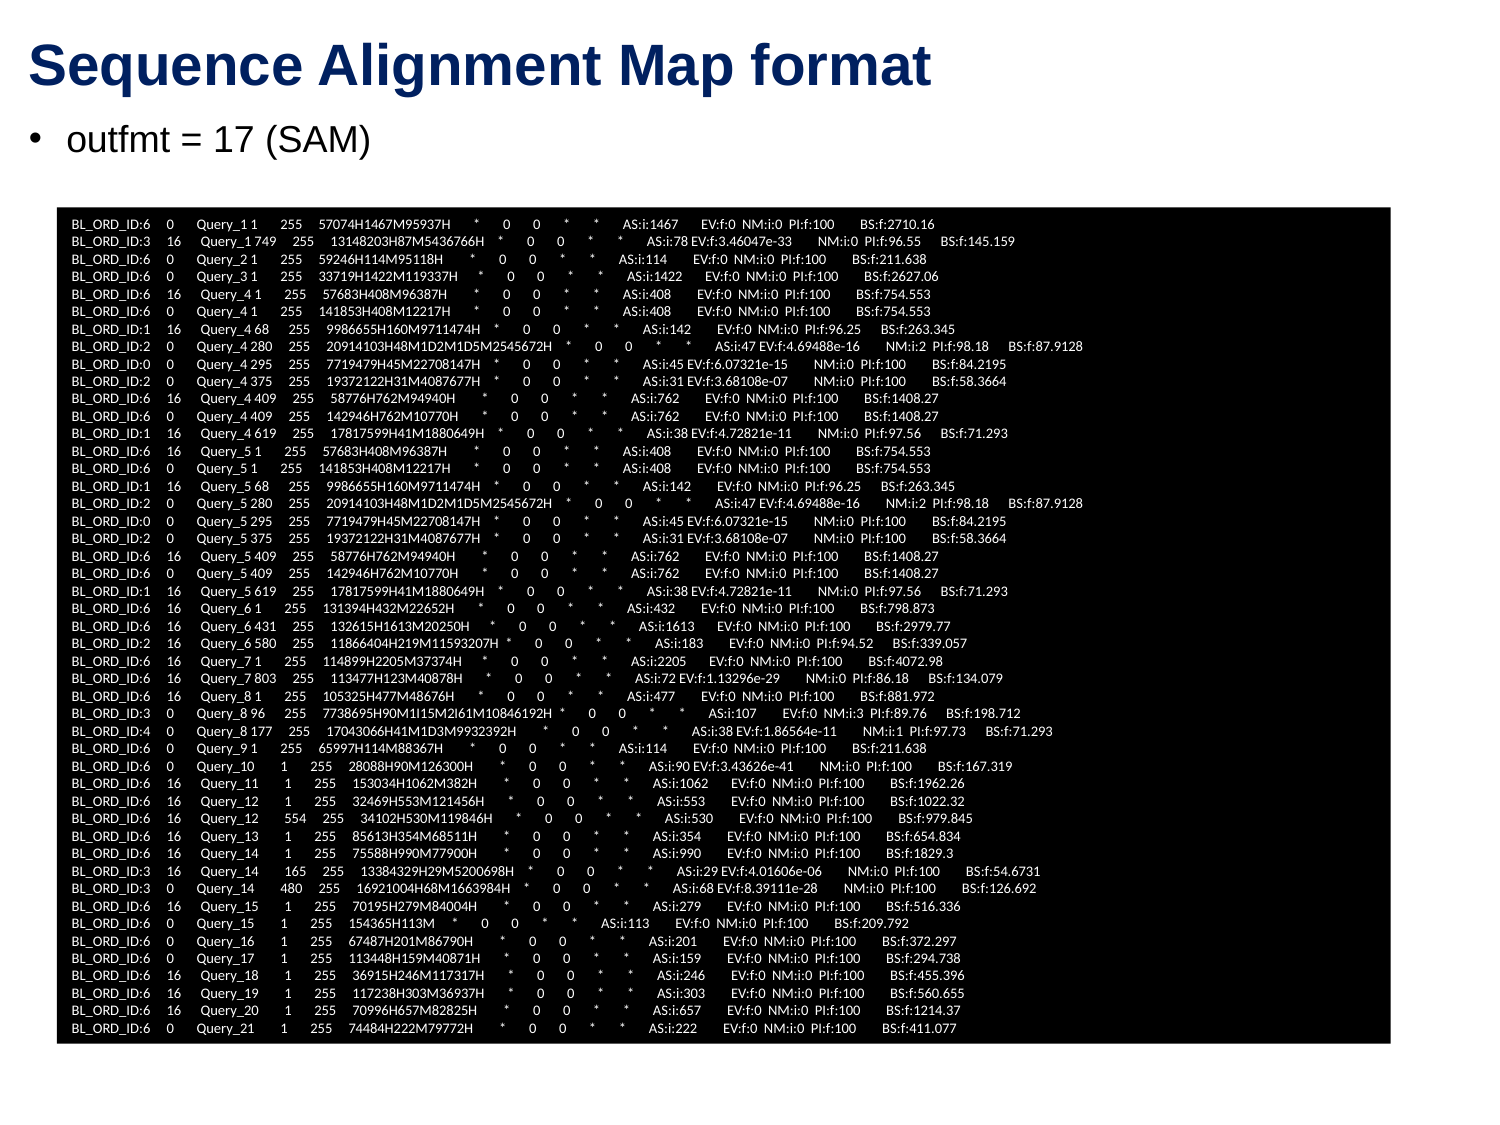

Sequence Alignment Map format
outfmt = 17 (SAM)
BL_ORD_ID:6     0       Query_1 1       255     57074H1467M95937H       *       0       0       *       *       AS:i:1467       EV:f:0  NM:i:0  PI:f:100        BS:f:2710.16
BL_ORD_ID:3     16      Query_1 749     255     13148203H87M5436766H    *       0       0       *       *       AS:i:78 EV:f:3.46047e-33        NM:i:0  PI:f:96.55      BS:f:145.159
BL_ORD_ID:6     0       Query_2 1       255     59246H114M95118H        *       0       0       *       *       AS:i:114        EV:f:0  NM:i:0  PI:f:100        BS:f:211.638
BL_ORD_ID:6     0       Query_3 1       255     33719H1422M119337H      *       0       0       *       *       AS:i:1422       EV:f:0  NM:i:0  PI:f:100        BS:f:2627.06
BL_ORD_ID:6     16      Query_4 1       255     57683H408M96387H        *       0       0       *       *       AS:i:408        EV:f:0  NM:i:0  PI:f:100        BS:f:754.553
BL_ORD_ID:6     0       Query_4 1       255     141853H408M12217H       *       0       0       *       *       AS:i:408        EV:f:0  NM:i:0  PI:f:100        BS:f:754.553
BL_ORD_ID:1     16      Query_4 68      255     9986655H160M9711474H    *       0       0       *       *       AS:i:142        EV:f:0  NM:i:0  PI:f:96.25      BS:f:263.345
BL_ORD_ID:2     0       Query_4 280     255     20914103H48M1D2M1D5M2545672H    *       0       0       *       *       AS:i:47 EV:f:4.69488e-16        NM:i:2  PI:f:98.18      BS:f:87.9128
BL_ORD_ID:0     0       Query_4 295     255     7719479H45M22708147H    *       0       0       *       *       AS:i:45 EV:f:6.07321e-15        NM:i:0  PI:f:100        BS:f:84.2195
BL_ORD_ID:2     0       Query_4 375     255     19372122H31M4087677H    *       0       0       *       *       AS:i:31 EV:f:3.68108e-07        NM:i:0  PI:f:100        BS:f:58.3664
BL_ORD_ID:6     16      Query_4 409     255     58776H762M94940H        *       0       0       *       *       AS:i:762        EV:f:0  NM:i:0  PI:f:100        BS:f:1408.27
BL_ORD_ID:6     0       Query_4 409     255     142946H762M10770H       *       0       0       *       *       AS:i:762        EV:f:0  NM:i:0  PI:f:100        BS:f:1408.27
BL_ORD_ID:1     16      Query_4 619     255     17817599H41M1880649H    *       0       0       *       *       AS:i:38 EV:f:4.72821e-11        NM:i:0  PI:f:97.56      BS:f:71.293
BL_ORD_ID:6     16      Query_5 1       255     57683H408M96387H        *       0       0       *       *       AS:i:408        EV:f:0  NM:i:0  PI:f:100        BS:f:754.553
BL_ORD_ID:6     0       Query_5 1       255     141853H408M12217H       *       0       0       *       *       AS:i:408        EV:f:0  NM:i:0  PI:f:100        BS:f:754.553
BL_ORD_ID:1     16      Query_5 68      255     9986655H160M9711474H    *       0       0       *       *       AS:i:142        EV:f:0  NM:i:0  PI:f:96.25      BS:f:263.345
BL_ORD_ID:2     0       Query_5 280     255     20914103H48M1D2M1D5M2545672H    *       0       0       *       *       AS:i:47 EV:f:4.69488e-16        NM:i:2  PI:f:98.18      BS:f:87.9128
BL_ORD_ID:0     0       Query_5 295     255     7719479H45M22708147H    *       0       0       *       *       AS:i:45 EV:f:6.07321e-15        NM:i:0  PI:f:100        BS:f:84.2195
BL_ORD_ID:2     0       Query_5 375     255     19372122H31M4087677H    *       0       0       *       *       AS:i:31 EV:f:3.68108e-07        NM:i:0  PI:f:100        BS:f:58.3664
BL_ORD_ID:6     16      Query_5 409     255     58776H762M94940H        *       0       0       *       *       AS:i:762        EV:f:0  NM:i:0  PI:f:100        BS:f:1408.27
BL_ORD_ID:6     0       Query_5 409     255     142946H762M10770H       *       0       0       *       *       AS:i:762        EV:f:0  NM:i:0  PI:f:100        BS:f:1408.27
BL_ORD_ID:1     16      Query_5 619     255     17817599H41M1880649H    *       0       0       *       *       AS:i:38 EV:f:4.72821e-11        NM:i:0  PI:f:97.56      BS:f:71.293
BL_ORD_ID:6     16      Query_6 1       255     131394H432M22652H       *       0       0       *       *       AS:i:432        EV:f:0  NM:i:0  PI:f:100        BS:f:798.873
BL_ORD_ID:6     16      Query_6 431     255     132615H1613M20250H      *       0       0       *       *       AS:i:1613       EV:f:0  NM:i:0  PI:f:100        BS:f:2979.77
BL_ORD_ID:2     16      Query_6 580     255     11866404H219M11593207H  *       0       0       *       *       AS:i:183        EV:f:0  NM:i:0  PI:f:94.52      BS:f:339.057
BL_ORD_ID:6     16      Query_7 1       255     114899H2205M37374H      *       0       0       *       *       AS:i:2205       EV:f:0  NM:i:0  PI:f:100        BS:f:4072.98
BL_ORD_ID:6     16      Query_7 803     255     113477H123M40878H       *       0       0       *       *       AS:i:72 EV:f:1.13296e-29        NM:i:0  PI:f:86.18      BS:f:134.079
BL_ORD_ID:6     16      Query_8 1       255     105325H477M48676H       *       0       0       *       *       AS:i:477        EV:f:0  NM:i:0  PI:f:100        BS:f:881.972
BL_ORD_ID:3     0       Query_8 96      255     7738695H90M1I15M2I61M10846192H  *       0       0       *       *       AS:i:107        EV:f:0  NM:i:3  PI:f:89.76      BS:f:198.712
BL_ORD_ID:4     0       Query_8 177     255     17043066H41M1D3M9932392H        *       0       0       *       *       AS:i:38 EV:f:1.86564e-11        NM:i:1  PI:f:97.73      BS:f:71.293
BL_ORD_ID:6     0       Query_9 1       255     65997H114M88367H        *       0       0       *       *       AS:i:114        EV:f:0  NM:i:0  PI:f:100        BS:f:211.638
BL_ORD_ID:6     0       Query_10        1       255     28088H90M126300H        *       0       0       *       *       AS:i:90 EV:f:3.43626e-41        NM:i:0  PI:f:100        BS:f:167.319
BL_ORD_ID:6     16      Query_11        1       255     153034H1062M382H        *       0       0       *       *       AS:i:1062       EV:f:0  NM:i:0  PI:f:100        BS:f:1962.26
BL_ORD_ID:6     16      Query_12        1       255     32469H553M121456H       *       0       0       *       *       AS:i:553        EV:f:0  NM:i:0  PI:f:100        BS:f:1022.32
BL_ORD_ID:6     16      Query_12        554     255     34102H530M119846H       *       0       0       *       *       AS:i:530        EV:f:0  NM:i:0  PI:f:100        BS:f:979.845
BL_ORD_ID:6     16      Query_13        1       255     85613H354M68511H        *       0       0       *       *       AS:i:354        EV:f:0  NM:i:0  PI:f:100        BS:f:654.834
BL_ORD_ID:6     16      Query_14        1       255     75588H990M77900H        *       0       0       *       *       AS:i:990        EV:f:0  NM:i:0  PI:f:100        BS:f:1829.3
BL_ORD_ID:3     16      Query_14        165     255     13384329H29M5200698H    *       0       0       *       *       AS:i:29 EV:f:4.01606e-06        NM:i:0  PI:f:100        BS:f:54.6731
BL_ORD_ID:3     0       Query_14        480     255     16921004H68M1663984H    *       0       0       *       *       AS:i:68 EV:f:8.39111e-28        NM:i:0  PI:f:100        BS:f:126.692
BL_ORD_ID:6     16      Query_15        1       255     70195H279M84004H        *       0       0       *       *       AS:i:279        EV:f:0  NM:i:0  PI:f:100        BS:f:516.336
BL_ORD_ID:6     0       Query_15        1       255     154365H113M     *       0       0       *       *       AS:i:113        EV:f:0  NM:i:0  PI:f:100        BS:f:209.792
BL_ORD_ID:6     0       Query_16        1       255     67487H201M86790H        *       0       0       *       *       AS:i:201        EV:f:0  NM:i:0  PI:f:100        BS:f:372.297
BL_ORD_ID:6     0       Query_17        1       255     113448H159M40871H       *       0       0       *       *       AS:i:159        EV:f:0  NM:i:0  PI:f:100        BS:f:294.738
BL_ORD_ID:6     16      Query_18        1       255     36915H246M117317H       *       0       0       *       *       AS:i:246        EV:f:0  NM:i:0  PI:f:100        BS:f:455.396
BL_ORD_ID:6     16      Query_19        1       255     117238H303M36937H       *       0       0       *       *       AS:i:303        EV:f:0  NM:i:0  PI:f:100        BS:f:560.655
BL_ORD_ID:6     16      Query_20        1       255     70996H657M82825H        *       0       0       *       *       AS:i:657        EV:f:0  NM:i:0  PI:f:100        BS:f:1214.37
BL_ORD_ID:6     0       Query_21        1       255     74484H222M79772H        *       0       0       *       *       AS:i:222        EV:f:0  NM:i:0  PI:f:100        BS:f:411.077